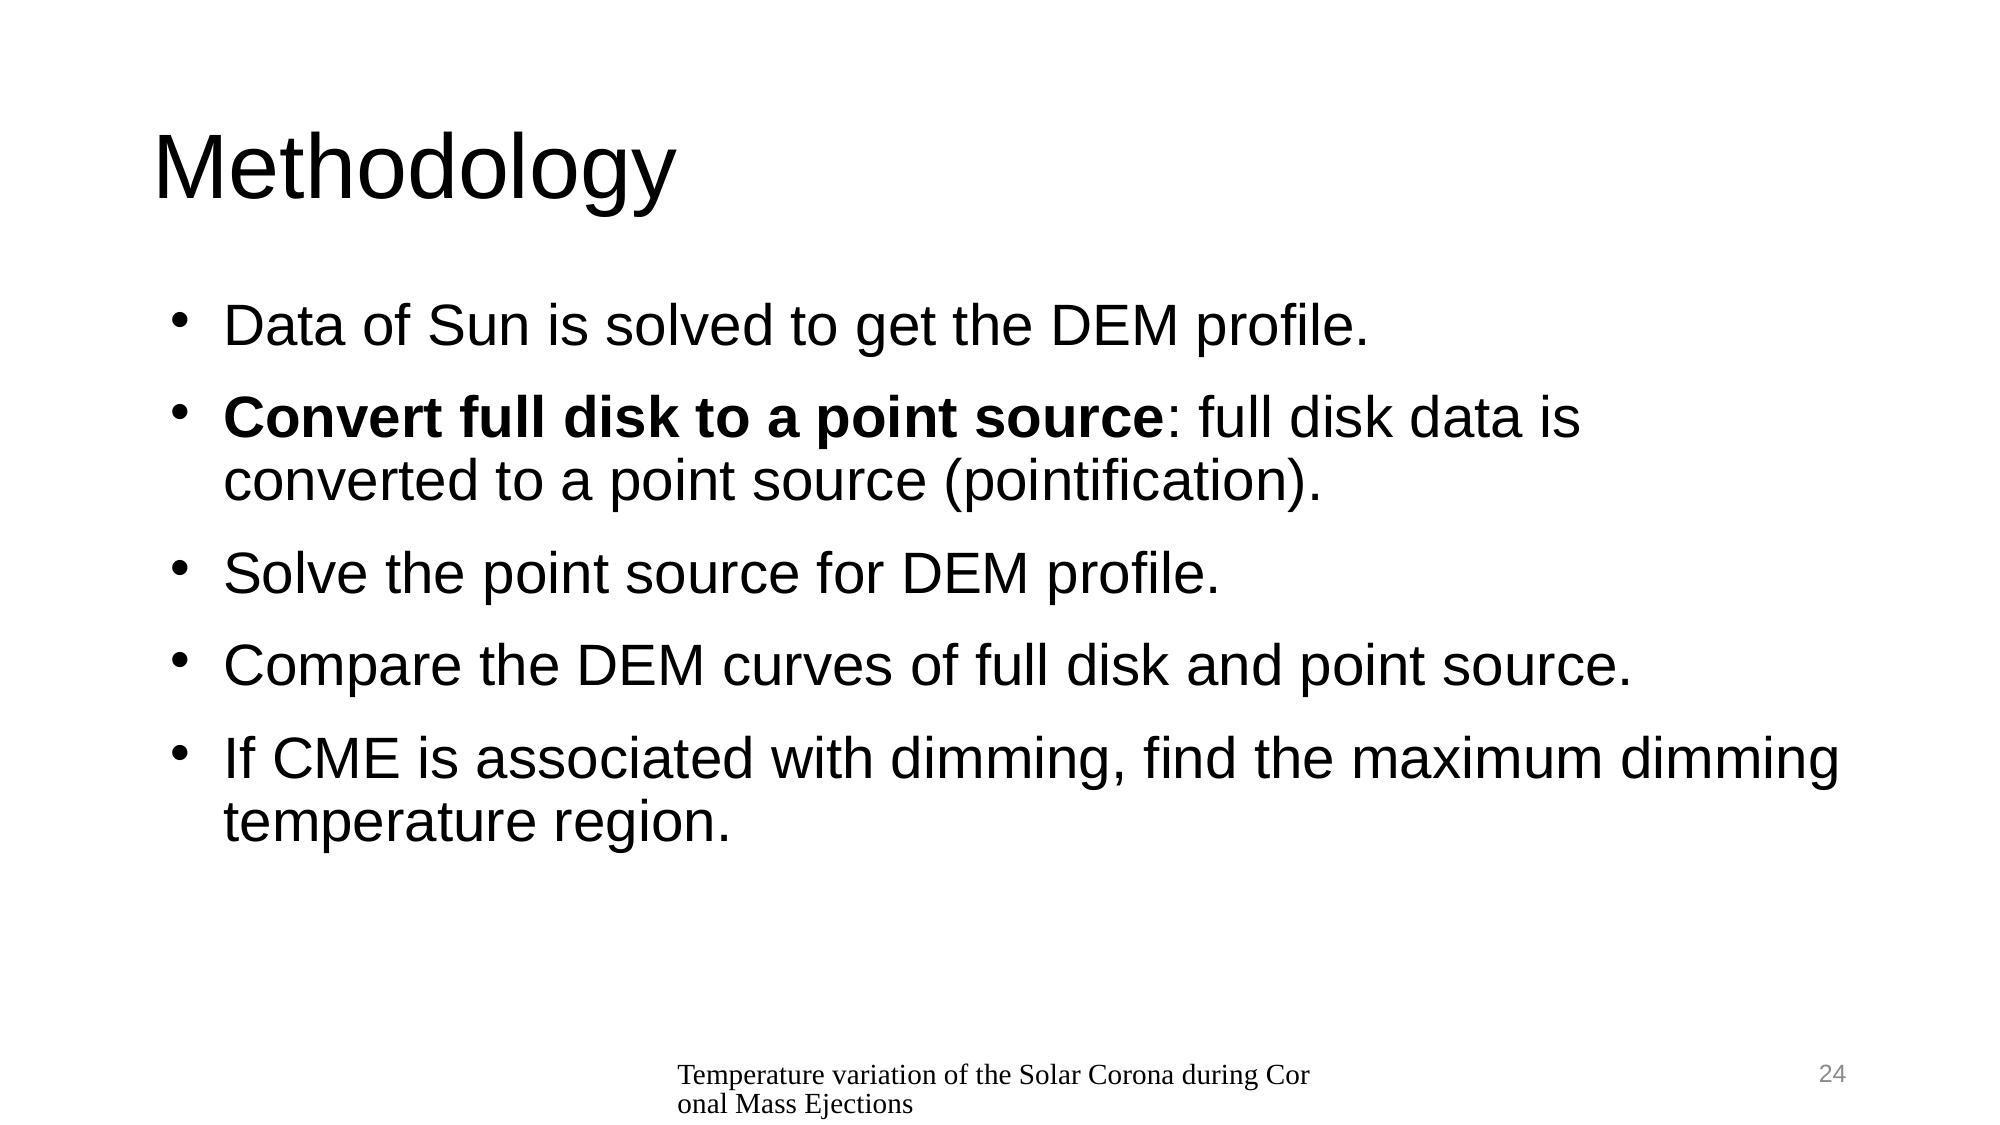

# Methodology
Data of Sun is solved to get the DEM profile.
Convert full disk to a point source: full disk data is converted to a point source (pointification).
Solve the point source for DEM profile.
Compare the DEM curves of full disk and point source.
If CME is associated with dimming, find the maximum dimming temperature region.
Temperature variation of the Solar Corona during Coronal Mass Ejections
24